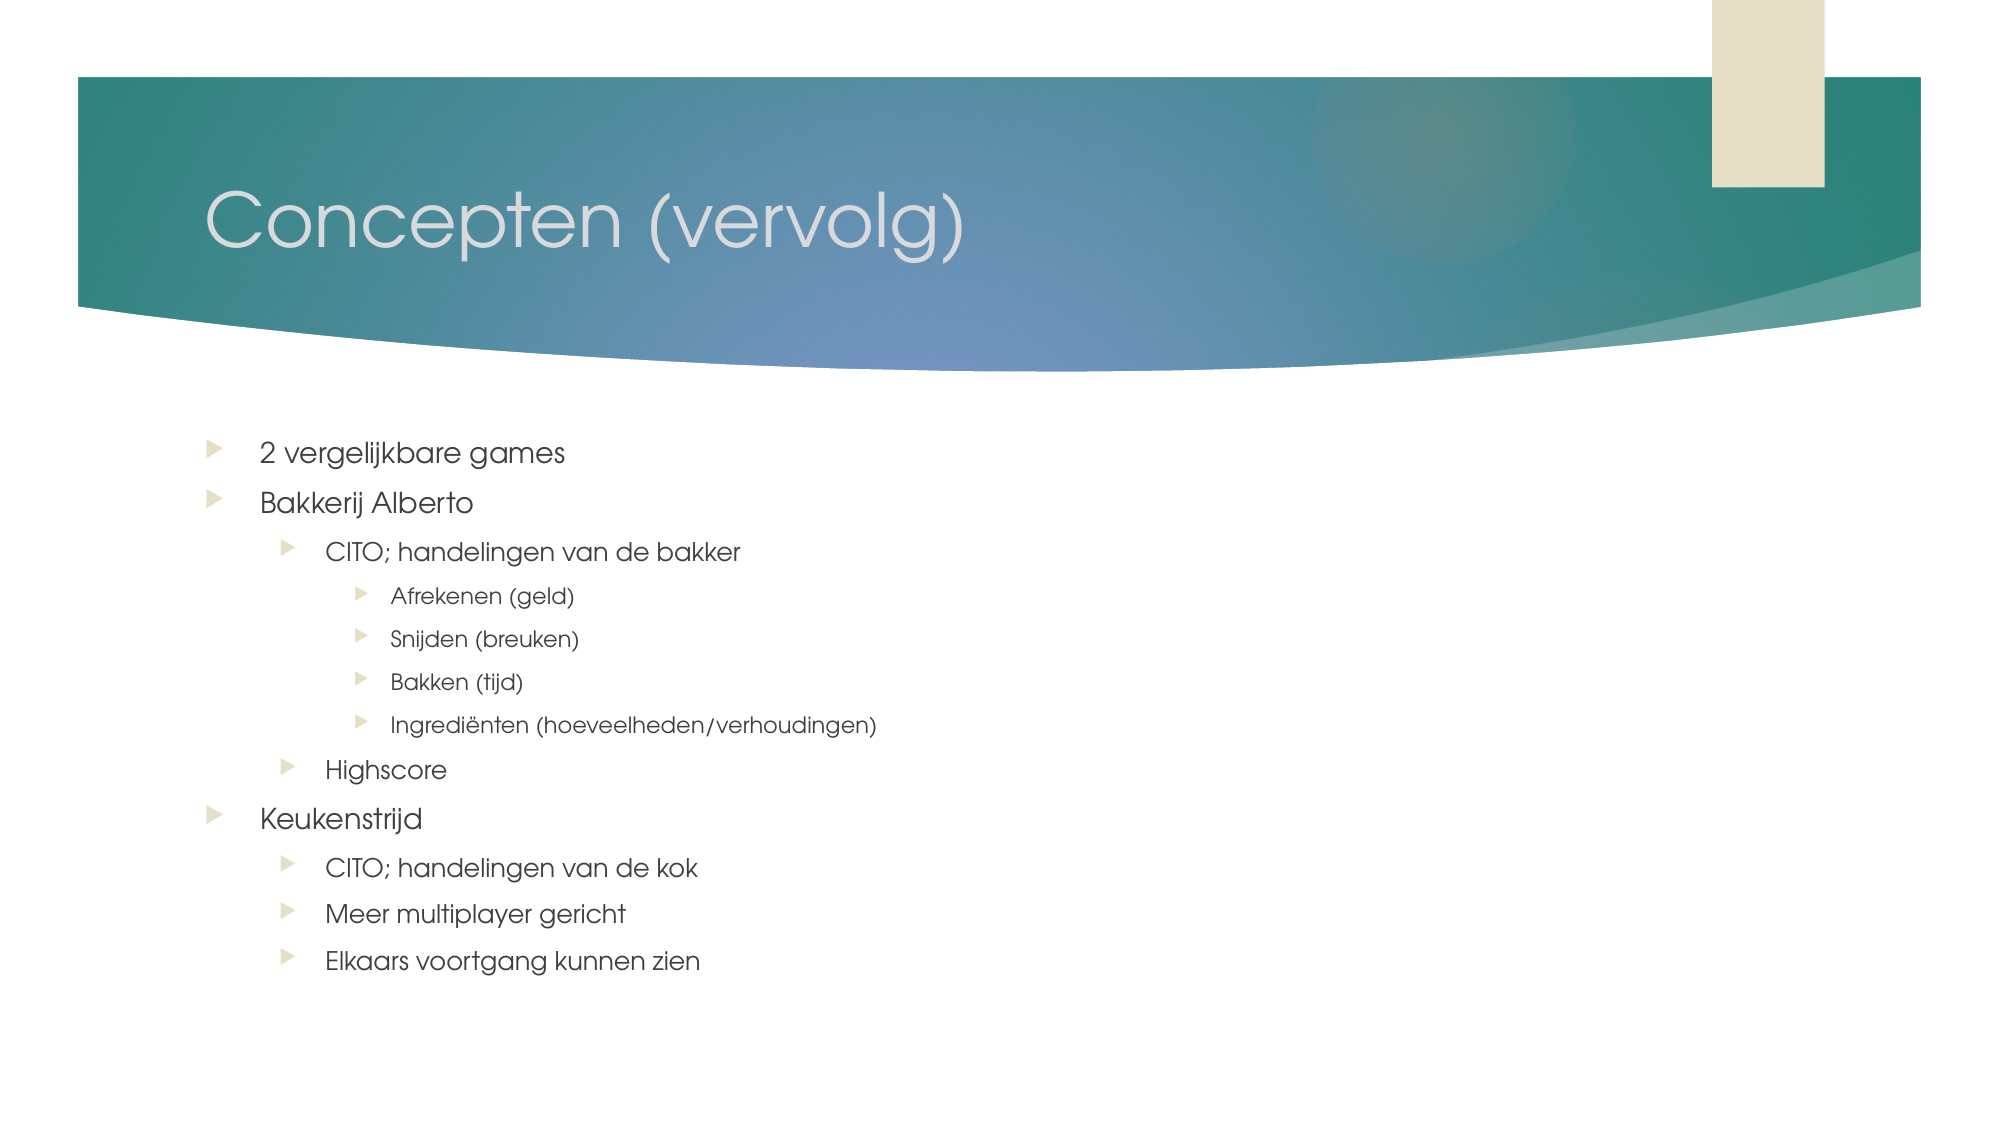

# Concepten (vervolg)
2 vergelijkbare games
Bakkerij Alberto
CITO; handelingen van de bakker
Afrekenen (geld)
Snijden (breuken)
Bakken (tijd)
Ingrediënten (hoeveelheden/verhoudingen)
Highscore
Keukenstrijd
CITO; handelingen van de kok
Meer multiplayer gericht
Elkaars voortgang kunnen zien